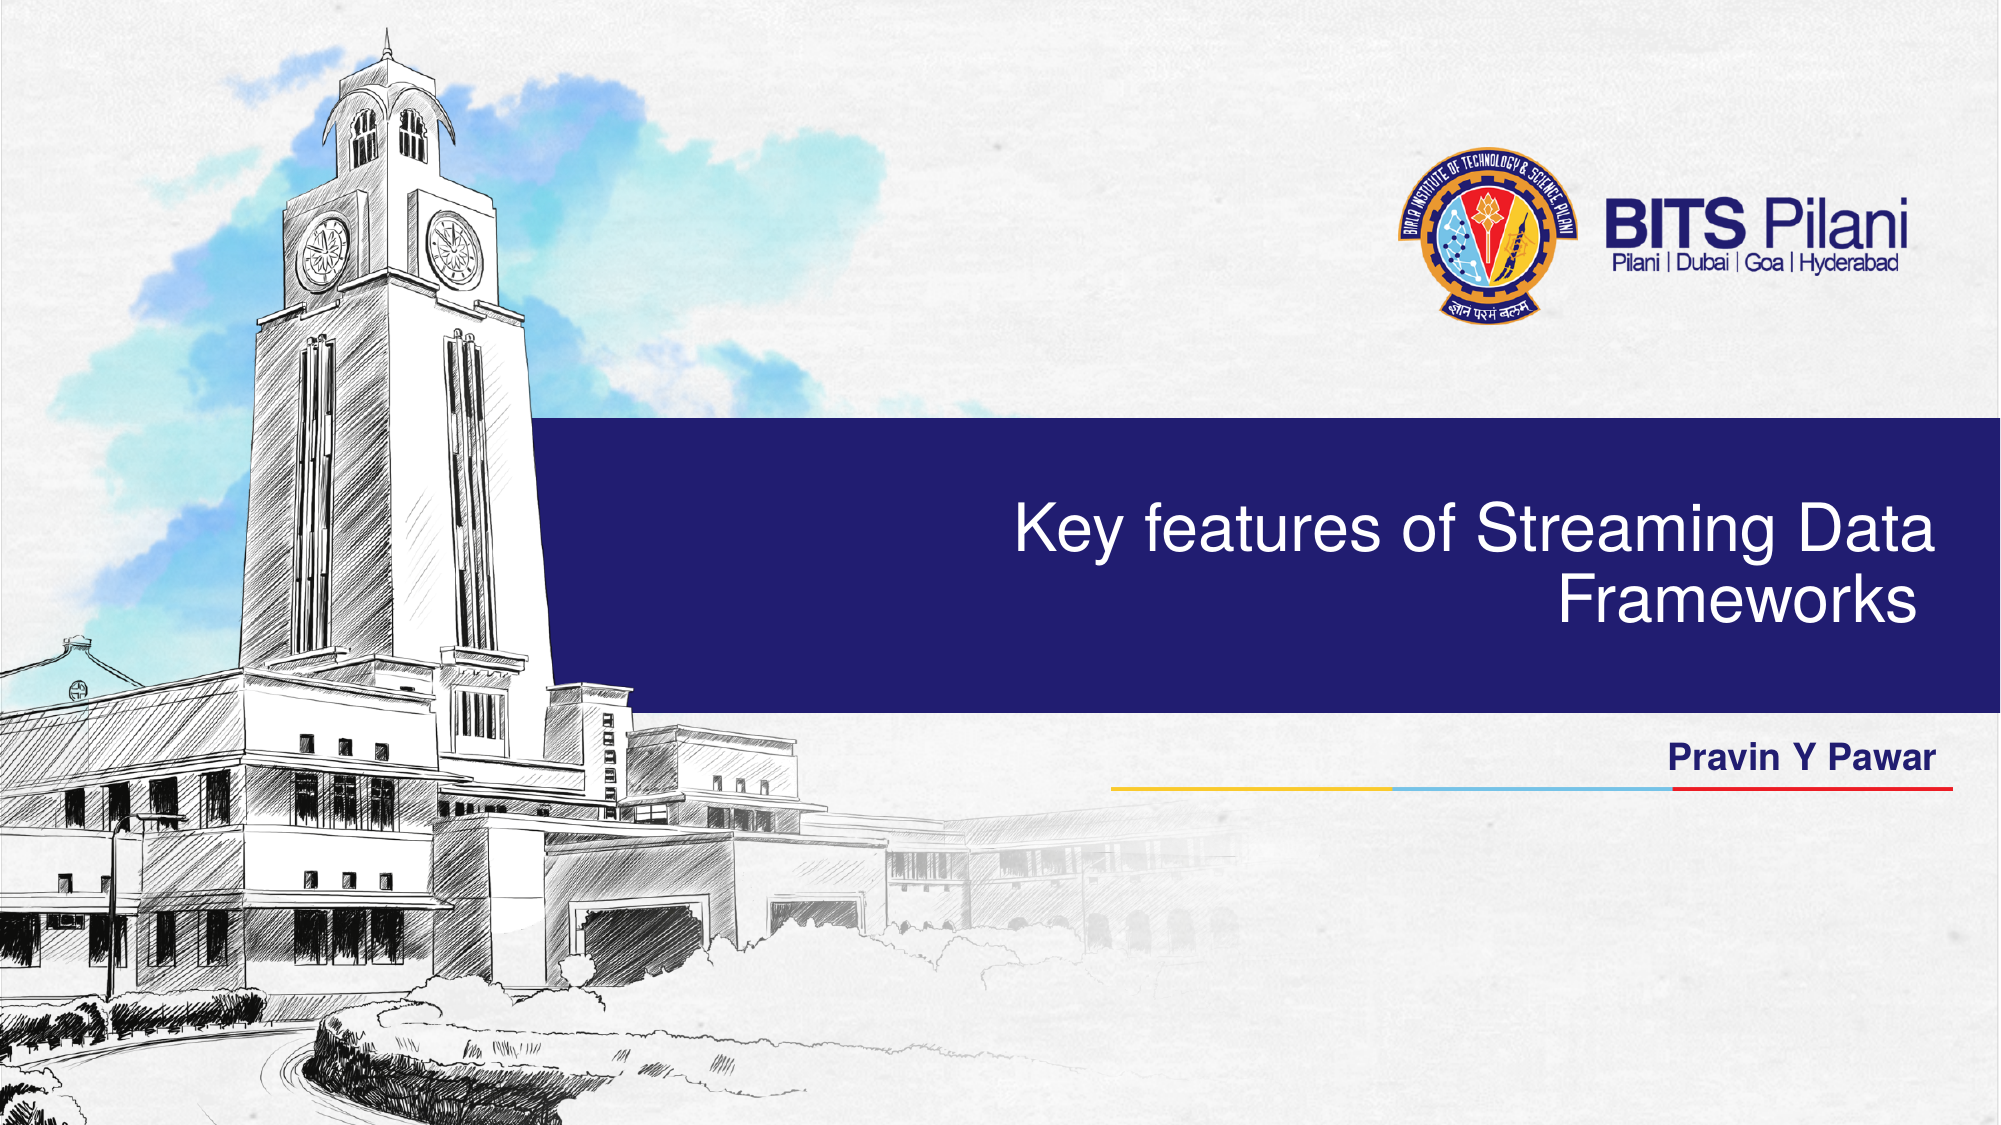

# Key features of Streaming Data Frameworks
Pravin Y Pawar